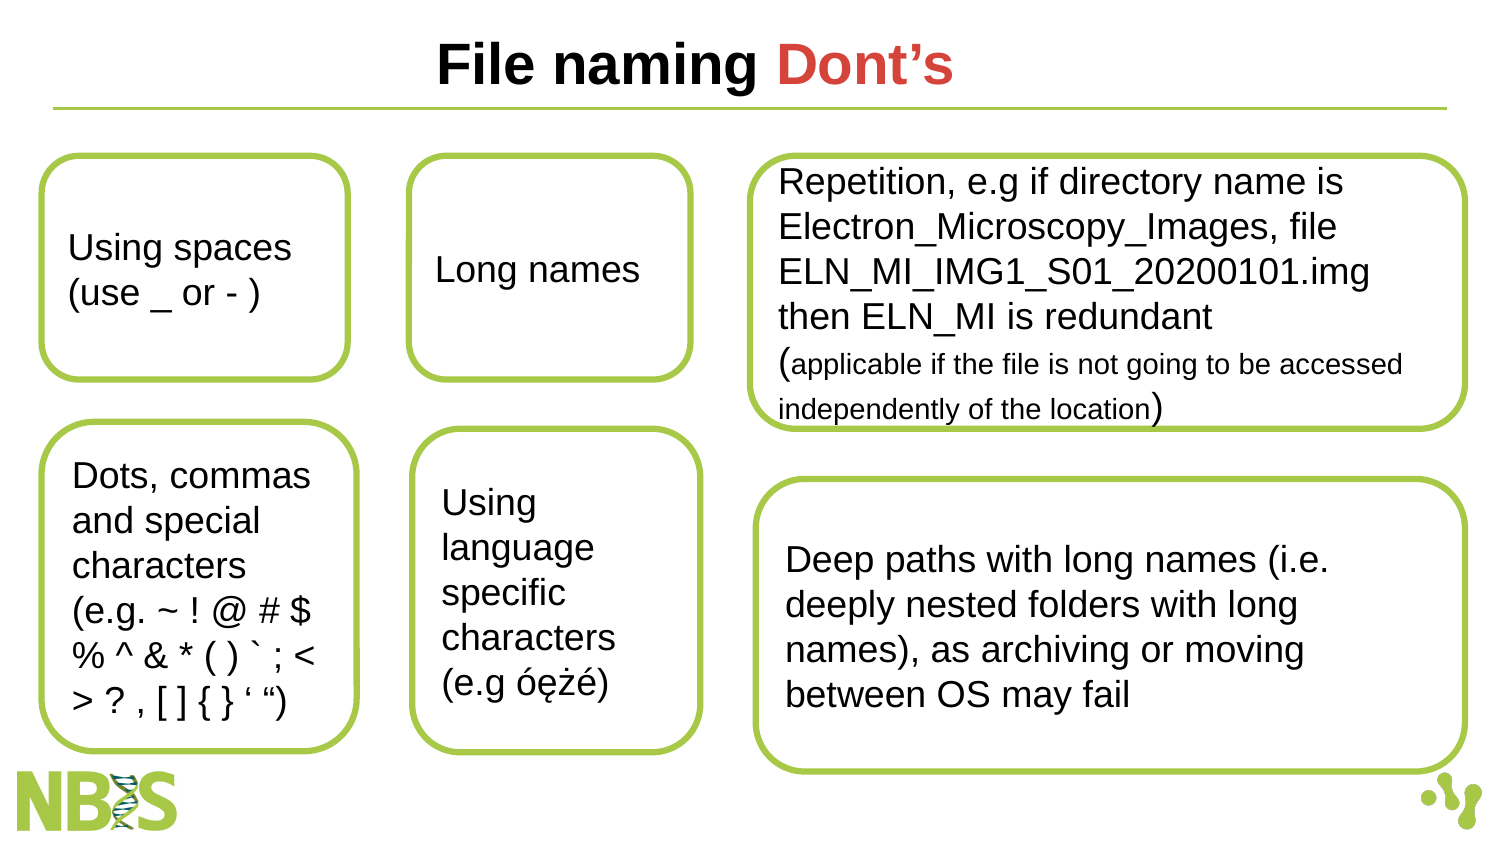

File naming Dont’s

Using spaces (use _ or - )
Long names

Repetition, e.g if directory name is Electron_Microscopy_Images, file ELN_MI_IMG1_S01_20200101.img then ELN_MI is redundant
(applicable if the file is not going to be accessed independently of the location)

Dots, commas and special characters (e.g. ~ ! @ # $ % ^ & * ( ) ` ; < > ? , [ ] { } ‘ “)
Using language specific characters (e.g óężé)
Deep paths with long names (i.e. deeply nested folders with long names), as archiving or moving between OS may fail